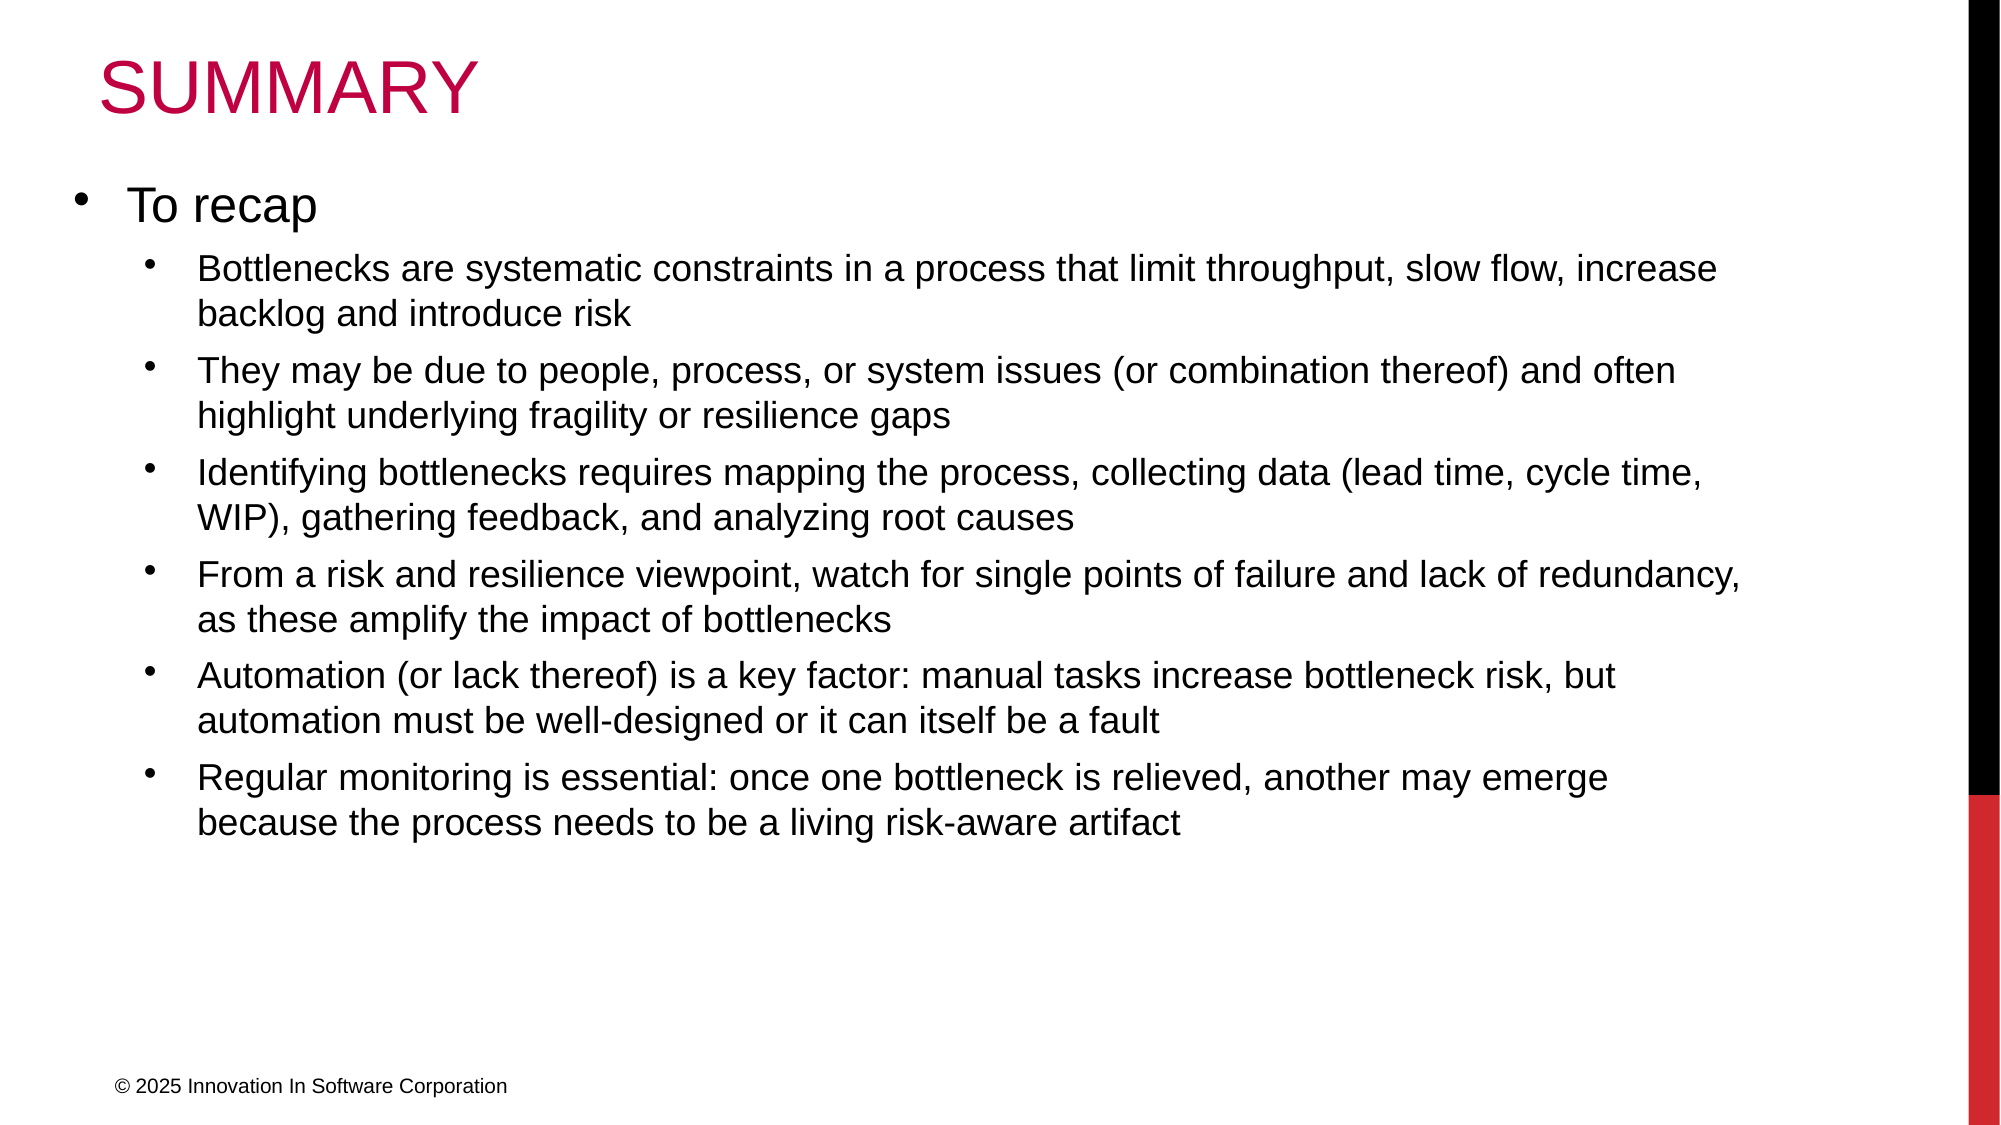

# summary
To recap
Bottlenecks are systematic constraints in a process that limit throughput, slow flow, increase backlog and introduce risk
They may be due to people, process, or system issues (or combination thereof) and often highlight underlying fragility or resilience gaps
Identifying bottlenecks requires mapping the process, collecting data (lead time, cycle time, WIP), gathering feedback, and analyzing root causes
From a risk and resilience viewpoint, watch for single points of failure and lack of redundancy, as these amplify the impact of bottlenecks
Automation (or lack thereof) is a key factor: manual tasks increase bottleneck risk, but automation must be well-designed or it can itself be a fault
Regular monitoring is essential: once one bottleneck is relieved, another may emerge because the process needs to be a living risk-aware artifact

© 2025 Innovation In Software Corporation